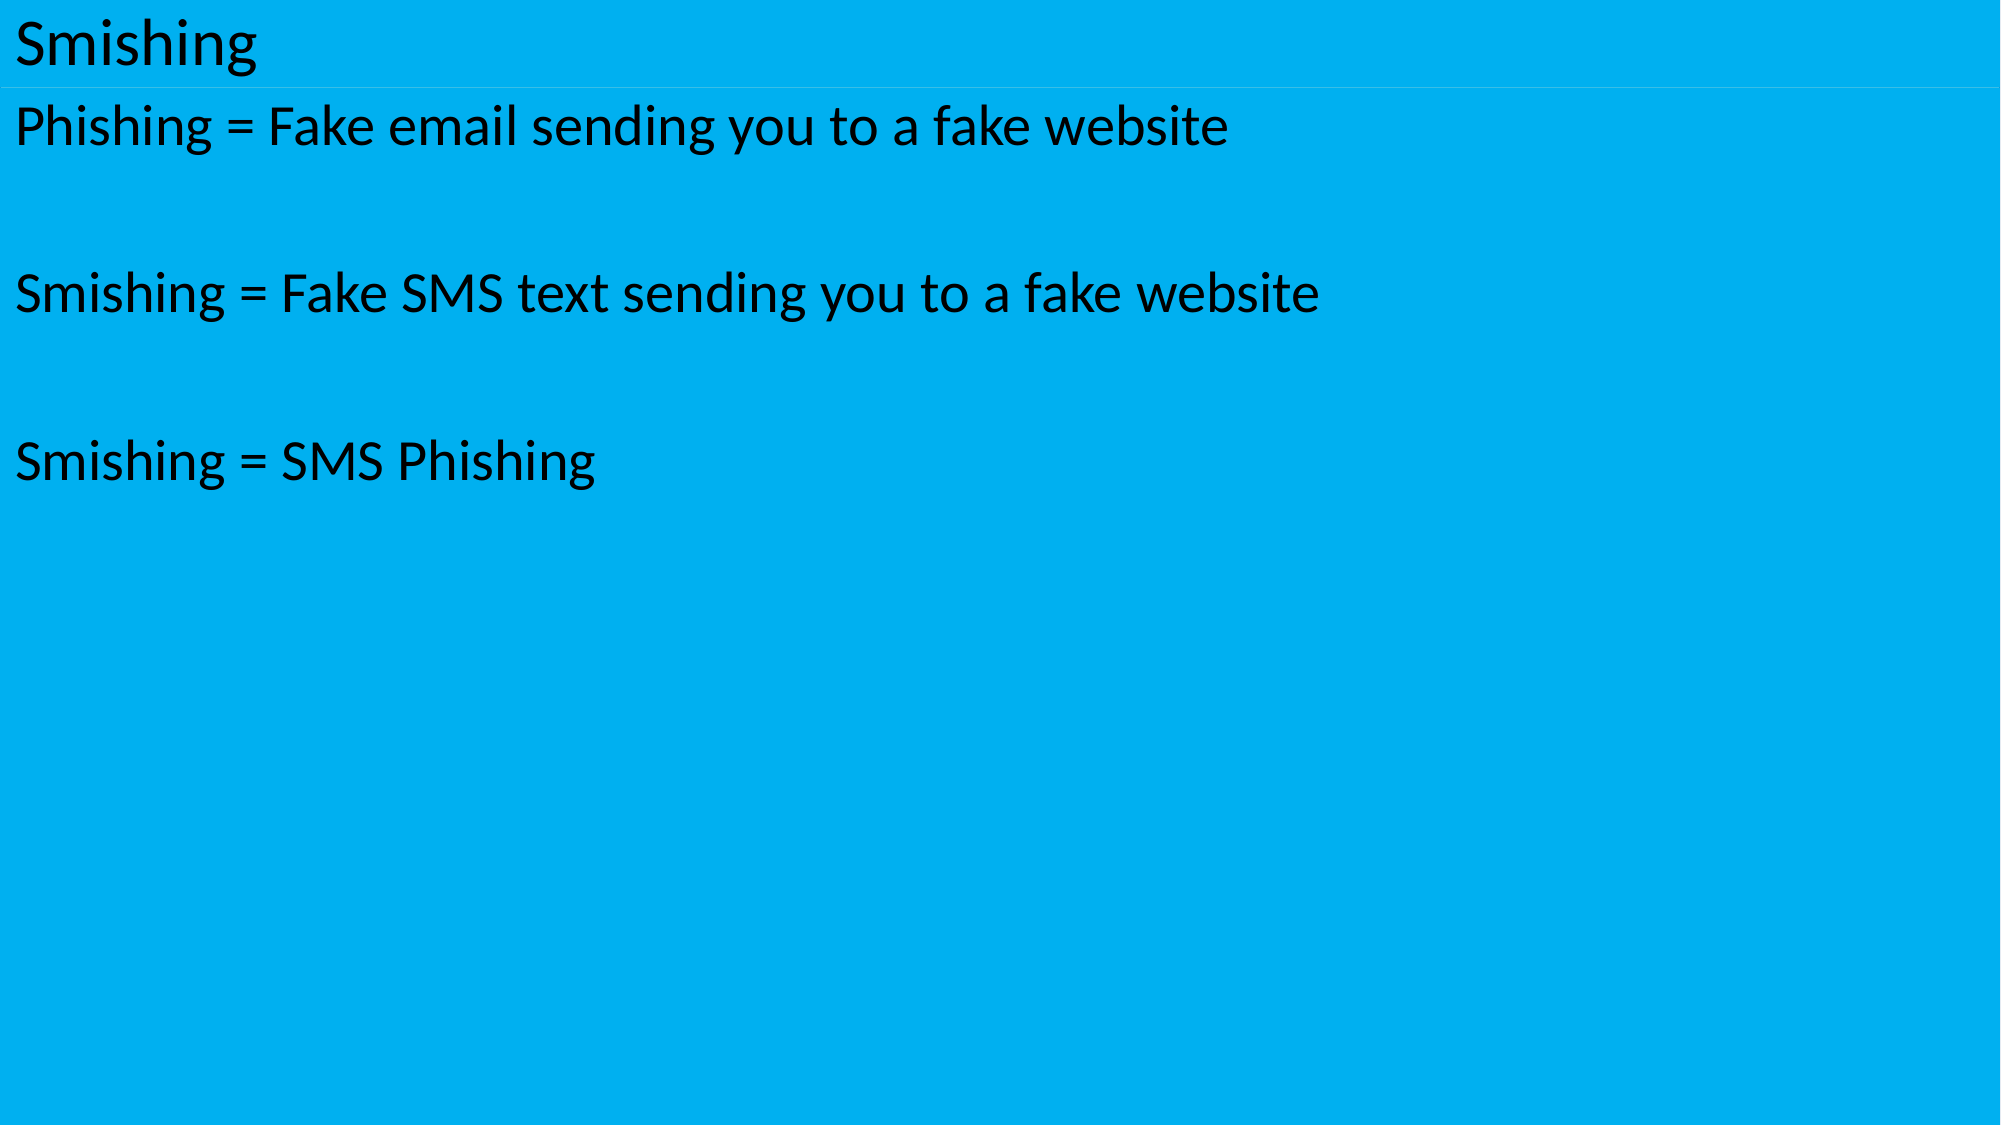

# Smishing
Phishing = Fake email sending you to a fake website

Smishing = Fake SMS text sending you to a fake website

Smishing = SMS Phishing